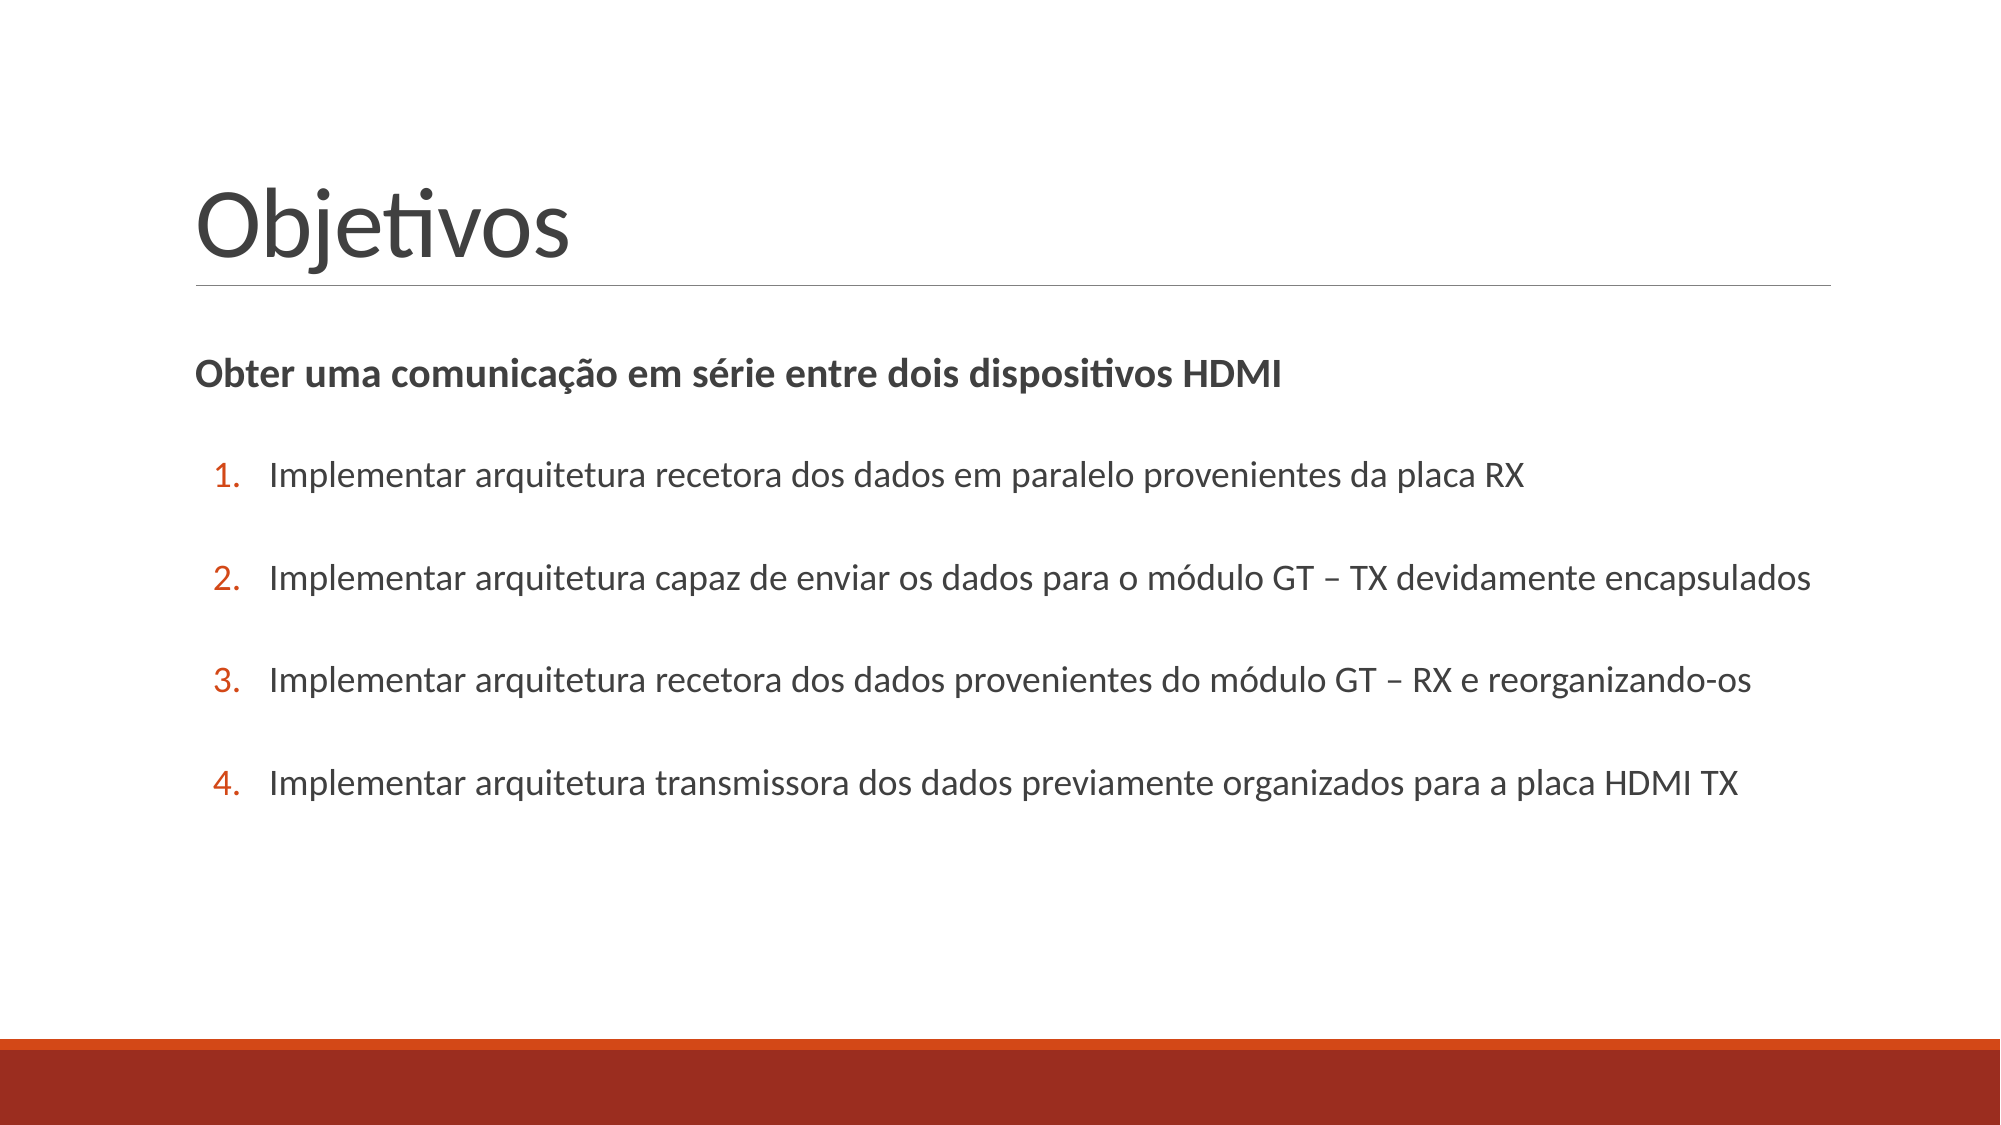

# Objetivos
Obter uma comunicação em série entre dois dispositivos HDMI
Implementar arquitetura recetora dos dados em paralelo provenientes da placa RX
Implementar arquitetura capaz de enviar os dados para o módulo GT – TX devidamente encapsulados
Implementar arquitetura recetora dos dados provenientes do módulo GT – RX e reorganizando-os
Implementar arquitetura transmissora dos dados previamente organizados para a placa HDMI TX